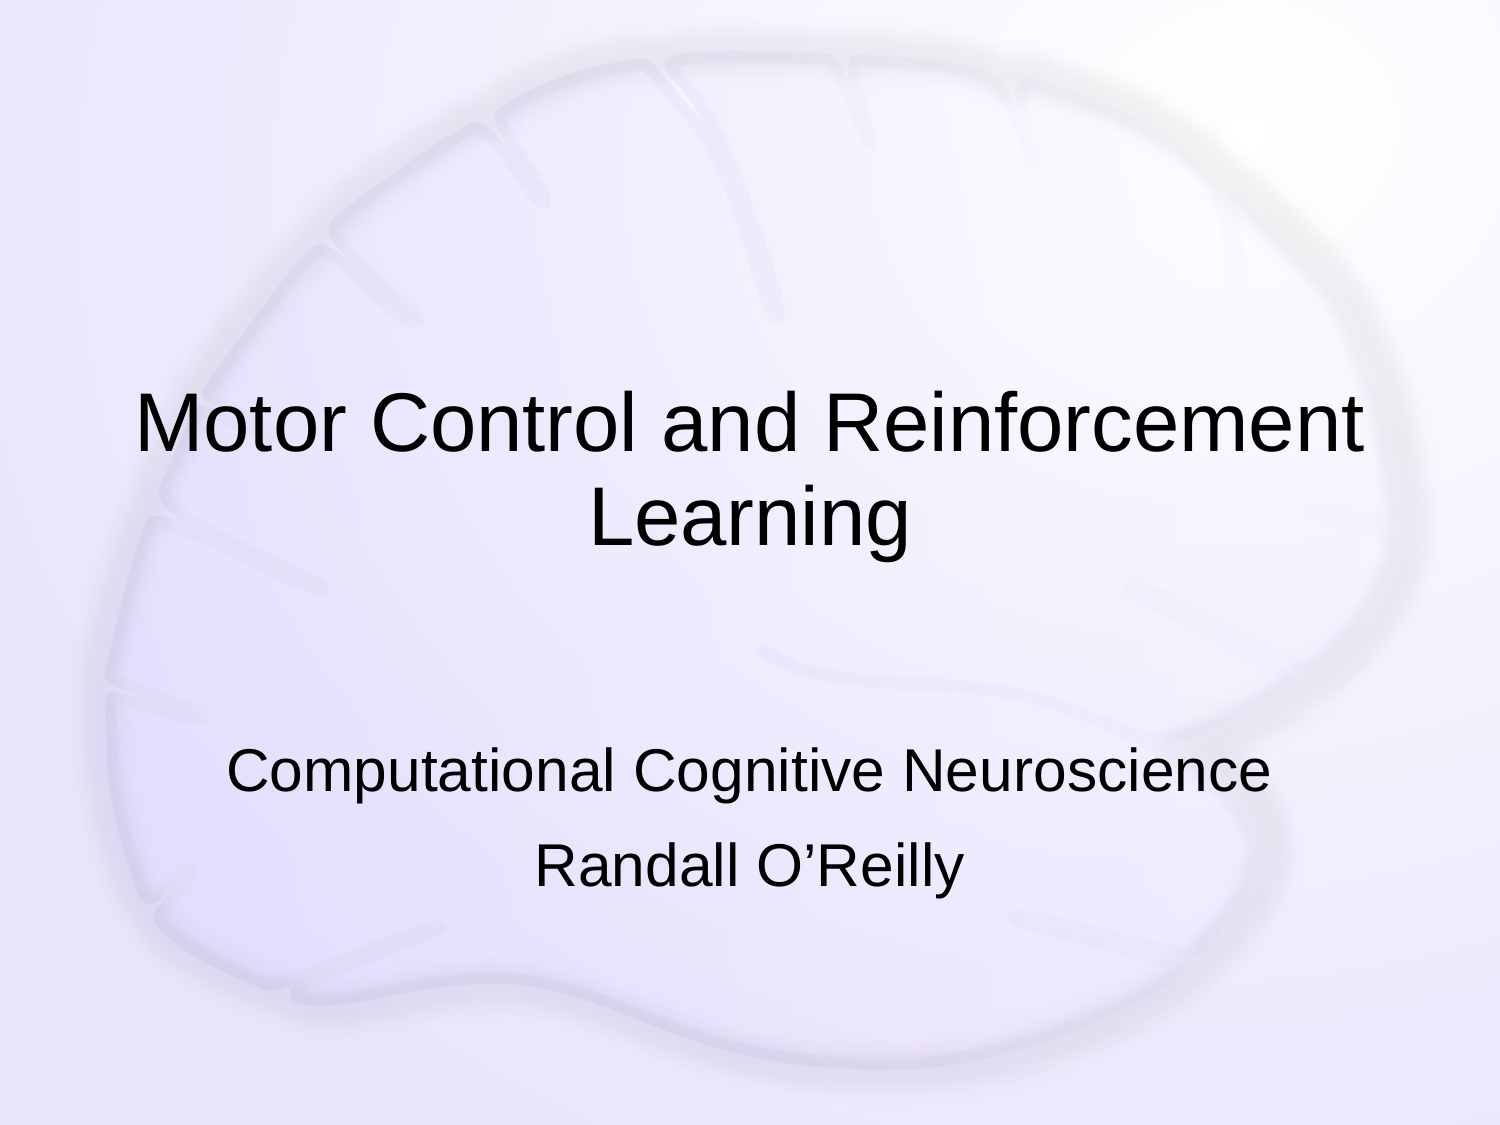

# Motor Control and Reinforcement Learning

Computational Cognitive Neuroscience
Randall O’Reilly